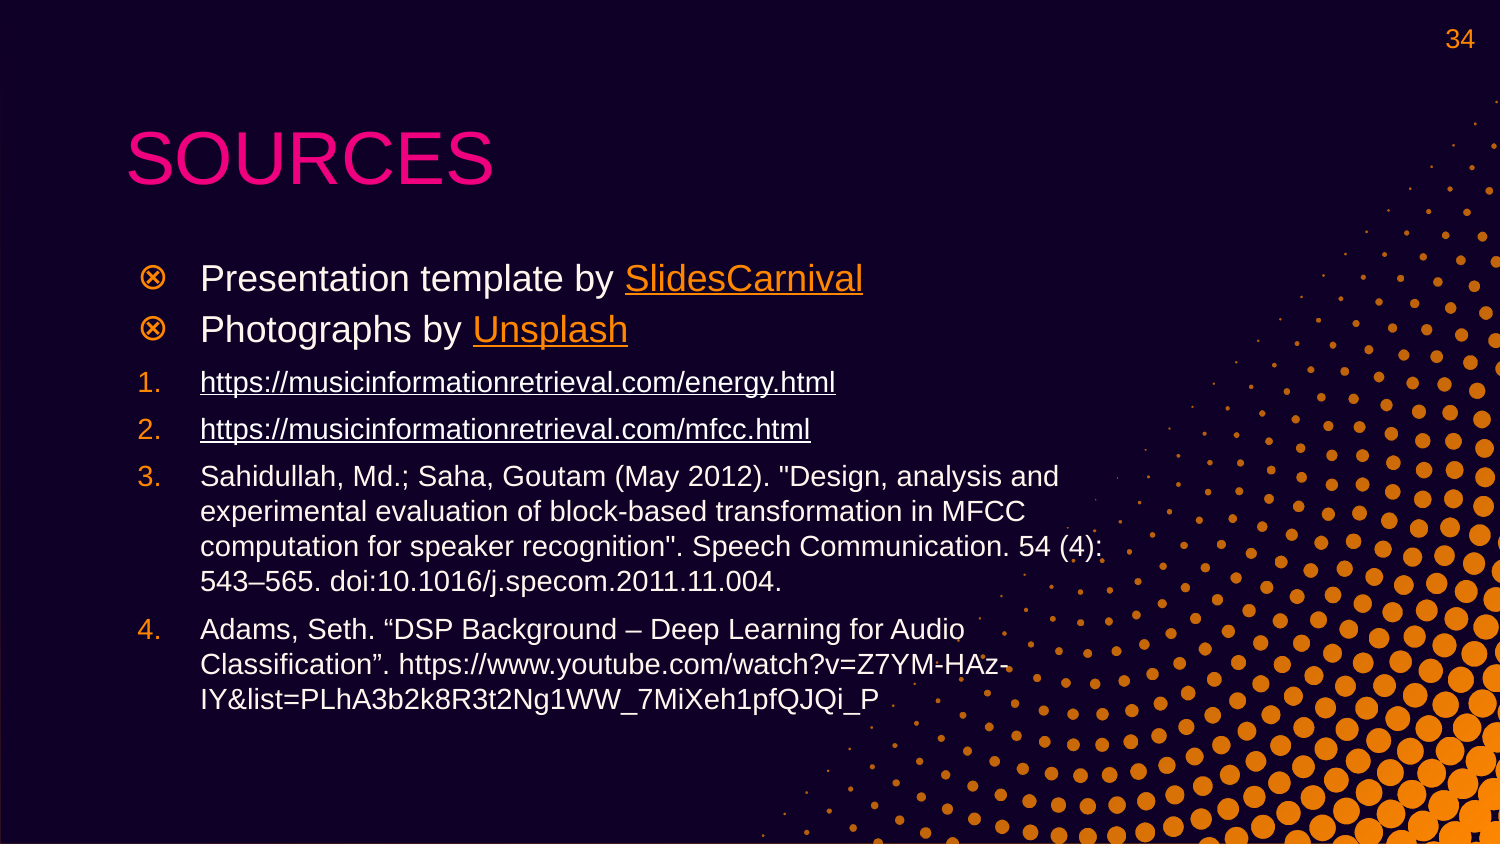

34
# SOURCES
Presentation template by SlidesCarnival
Photographs by Unsplash
https://musicinformationretrieval.com/energy.html
https://musicinformationretrieval.com/mfcc.html
Sahidullah, Md.; Saha, Goutam (May 2012). "Design, analysis and experimental evaluation of block-based transformation in MFCC computation for speaker recognition". Speech Communication. 54 (4): 543–565. doi:10.1016/j.specom.2011.11.004.
Adams, Seth. “DSP Background – Deep Learning for Audio Classification”. https://www.youtube.com/watch?v=Z7YM-HAz-IY&list=PLhA3b2k8R3t2Ng1WW_7MiXeh1pfQJQi_P